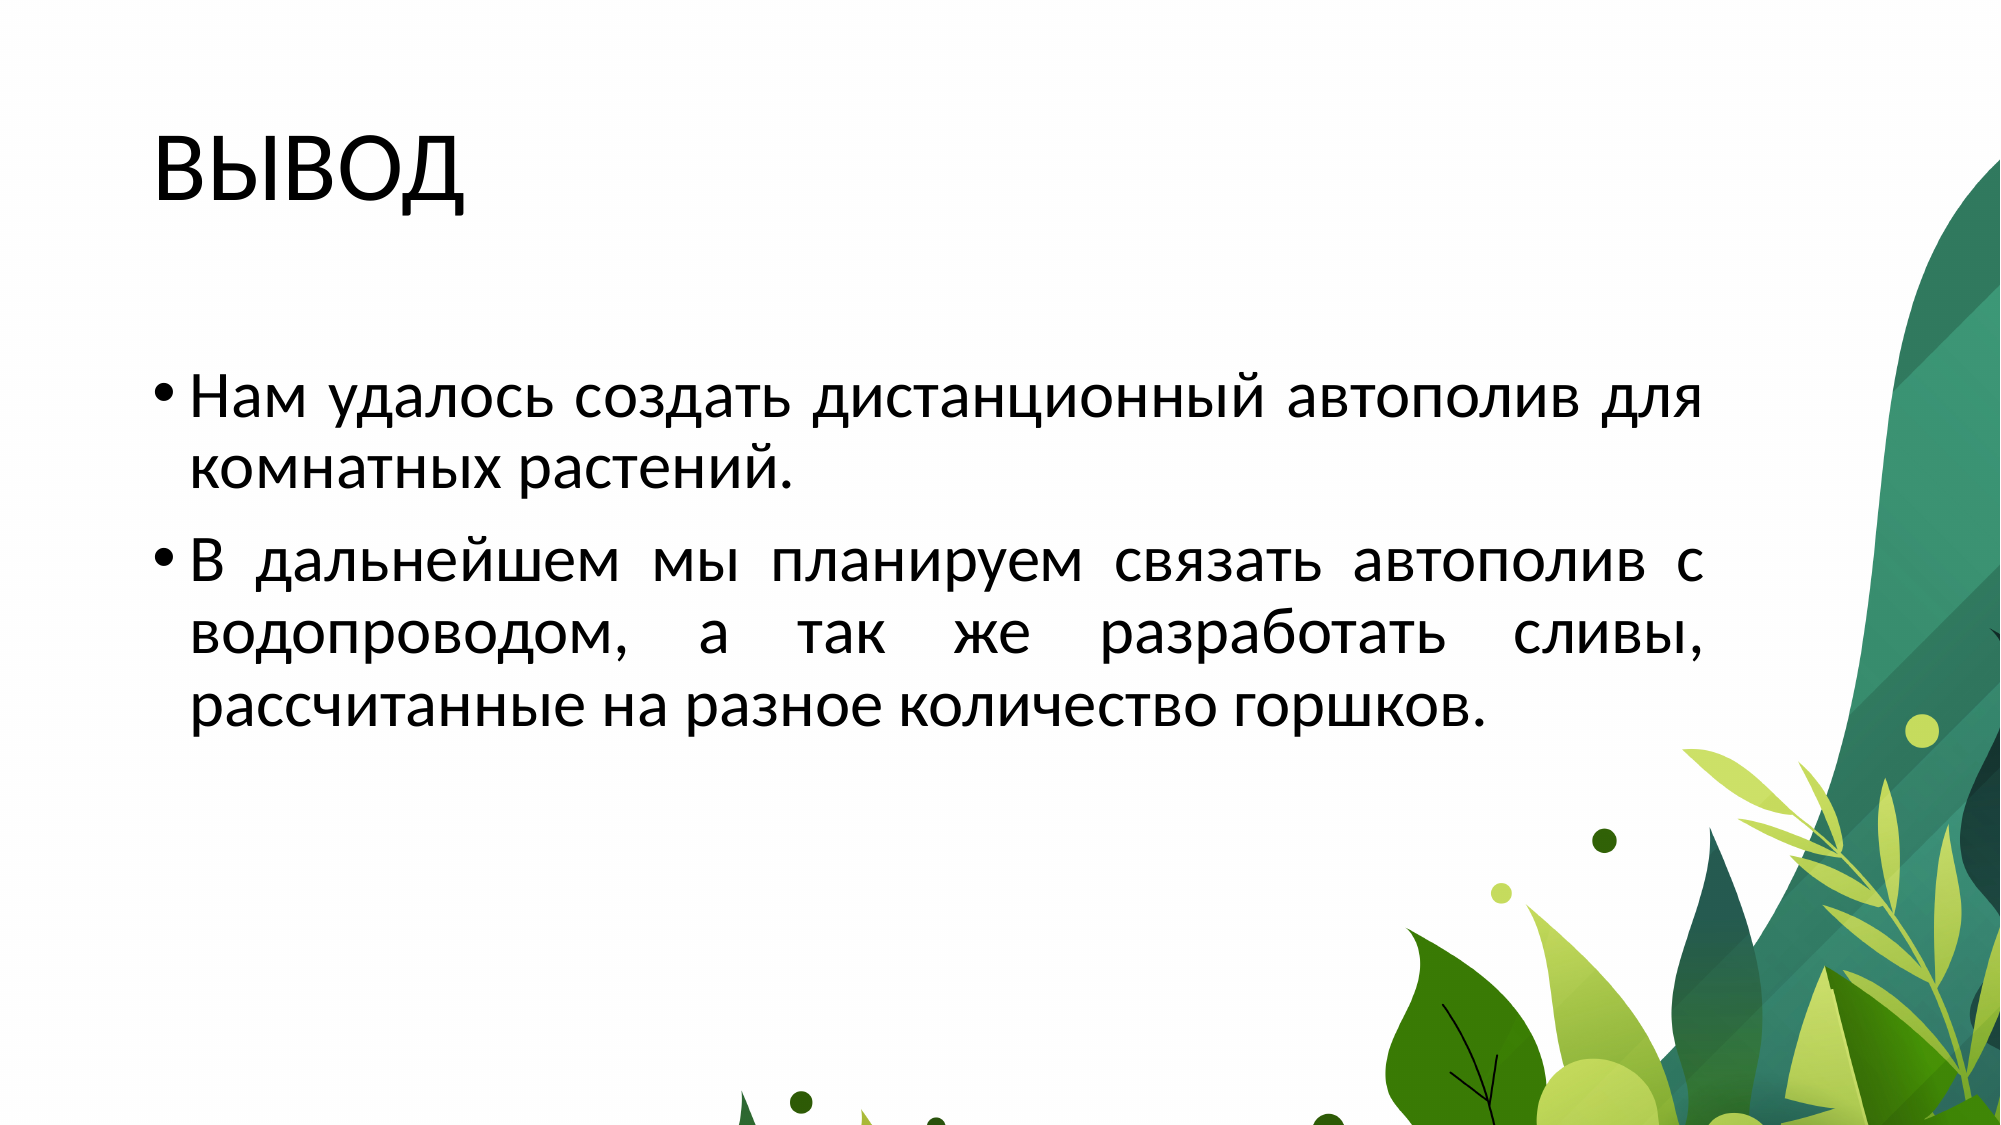

# ВЫВОД
Нам удалось создать дистанционный автополив для комнатных растений.
В дальнейшем мы планируем связать автополив с водопроводом, а так же разработать сливы, рассчитанные на разное количество горшков.